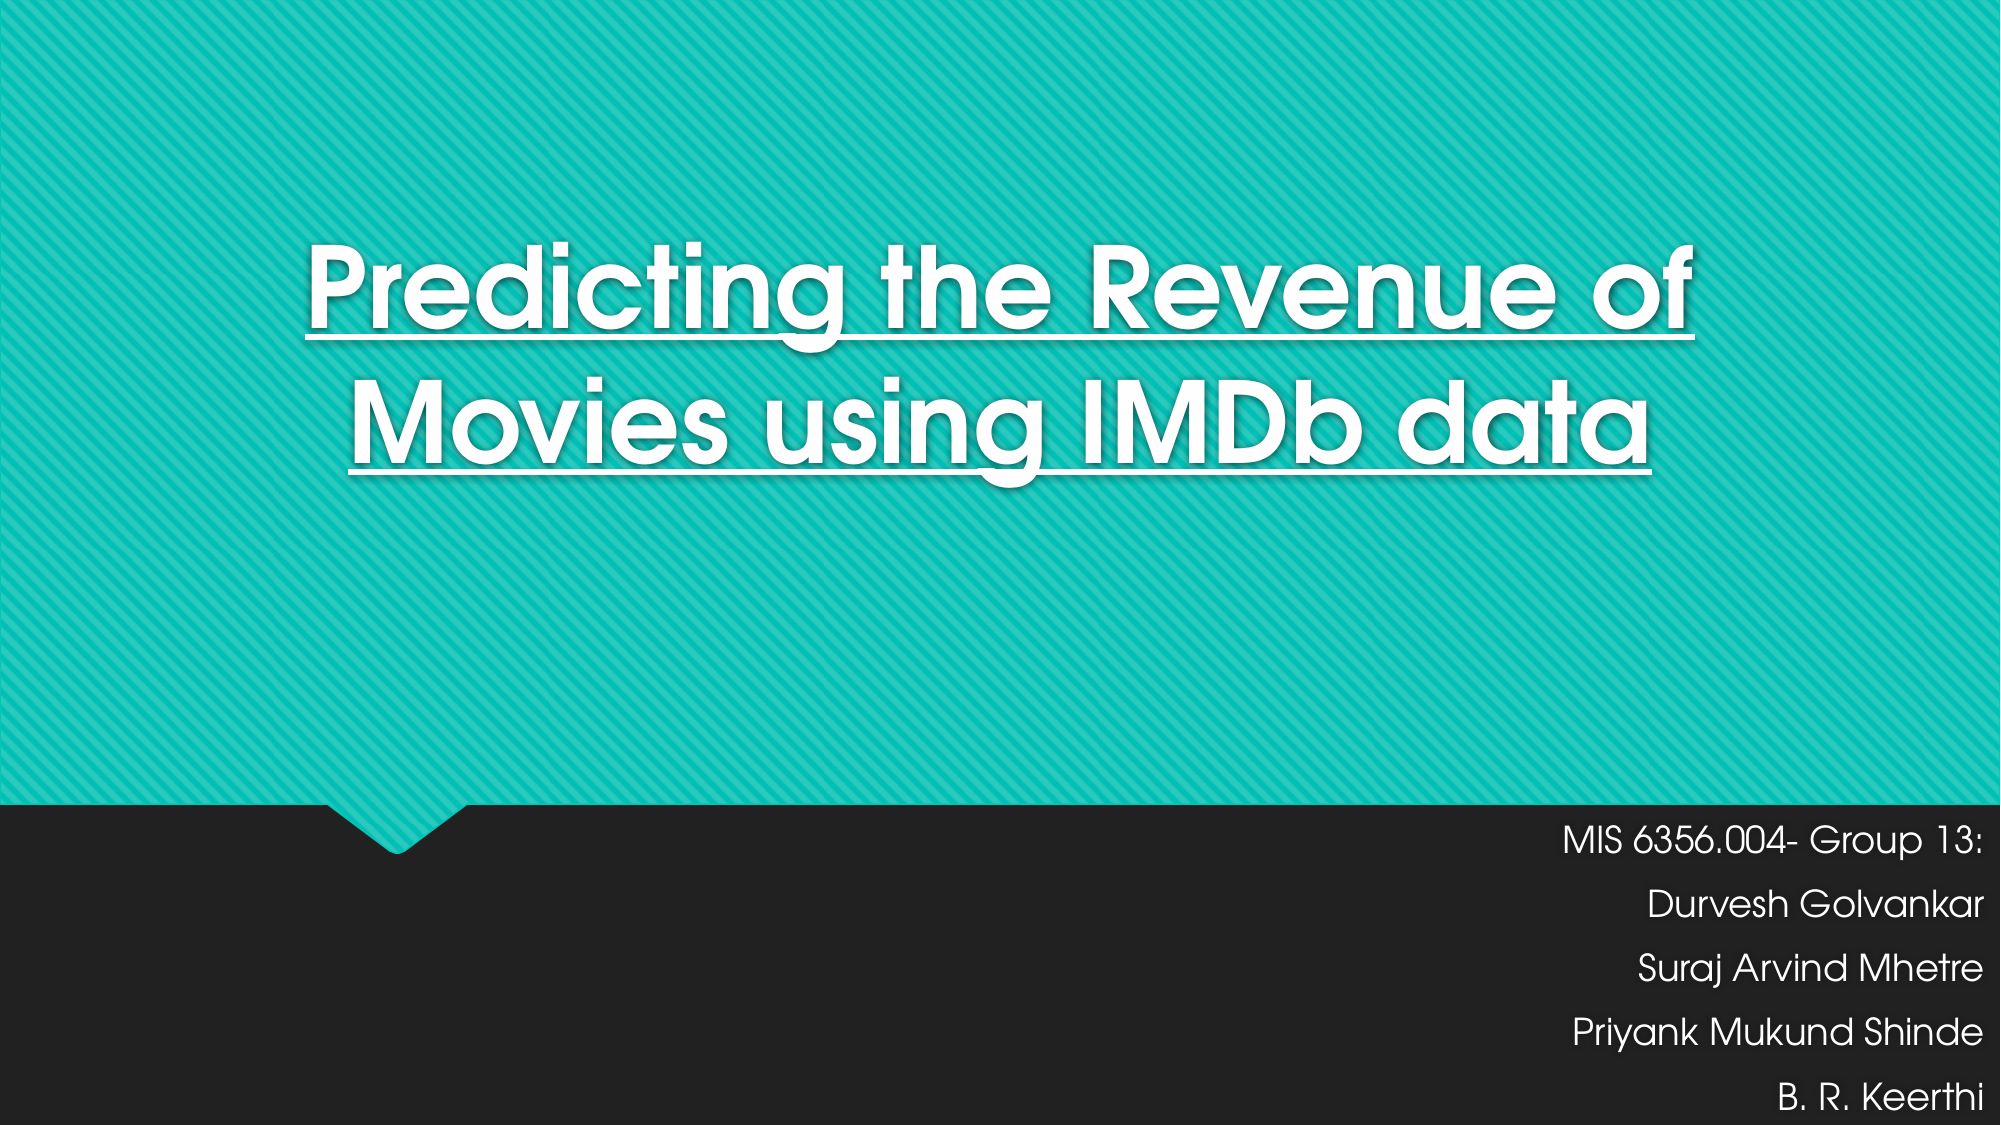

# Predicting the Revenue of Movies using IMDb data
MIS 6356.004- Group 13:
Durvesh Golvankar
Suraj Arvind Mhetre
Priyank Mukund Shinde
B. R. Keerthi